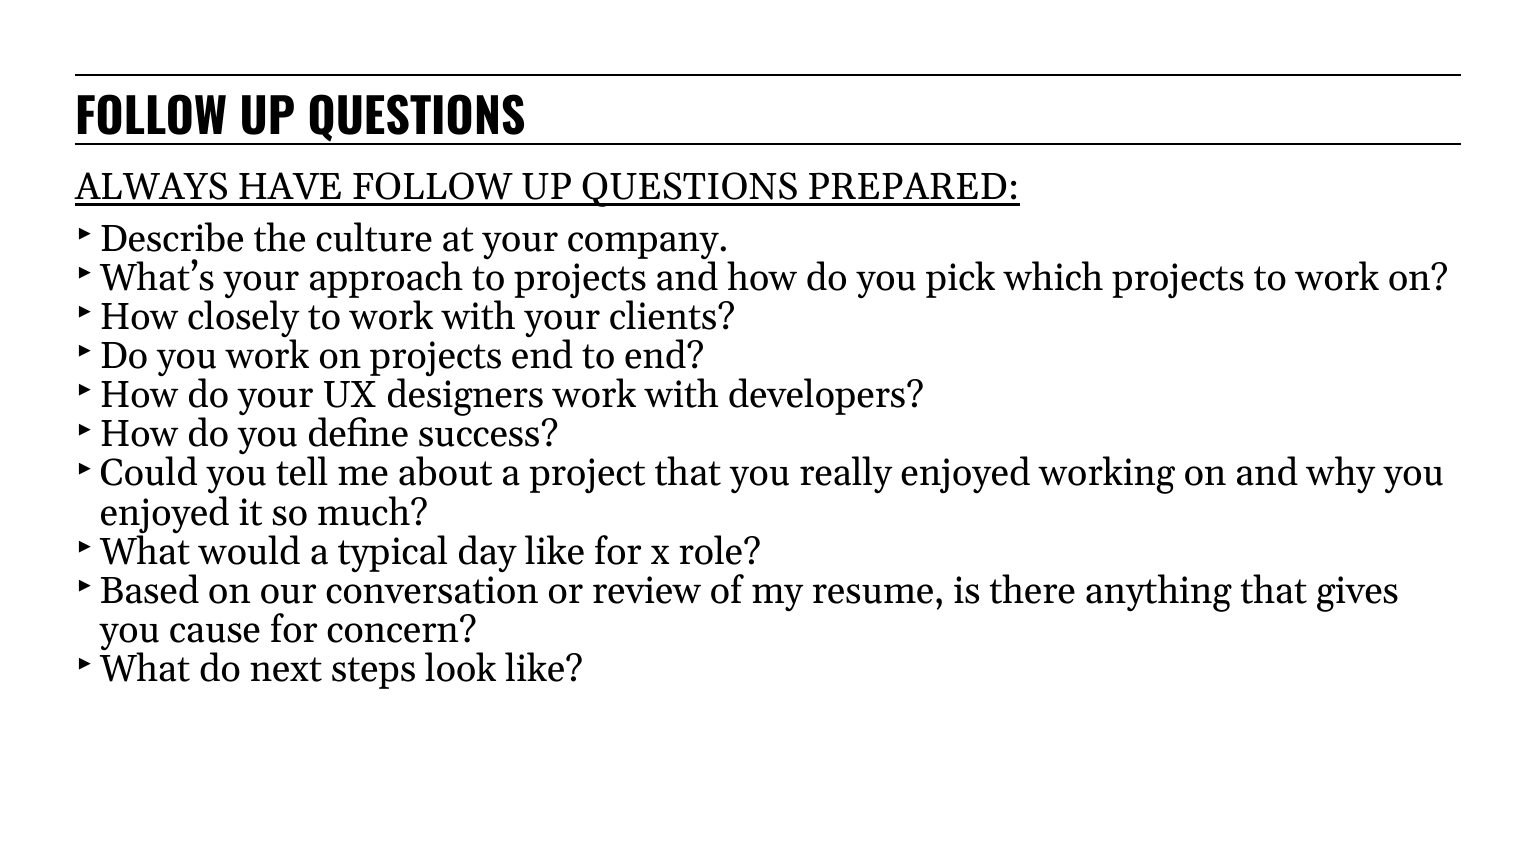

FOLLOW UP QUESTIONS
ALWAYS HAVE FOLLOW UP QUESTIONS PREPARED:

Describe the culture at your company.
What’s your approach to projects and how do you pick which projects to work on?
How closely to work with your clients?
Do you work on projects end to end?
How do your UX designers work with developers?
How do you define success?
Could you tell me about a project that you really enjoyed working on and why you enjoyed it so much?
What would a typical day like for x role?
Based on our conversation or review of my resume, is there anything that gives you cause for concern?
What do next steps look like?